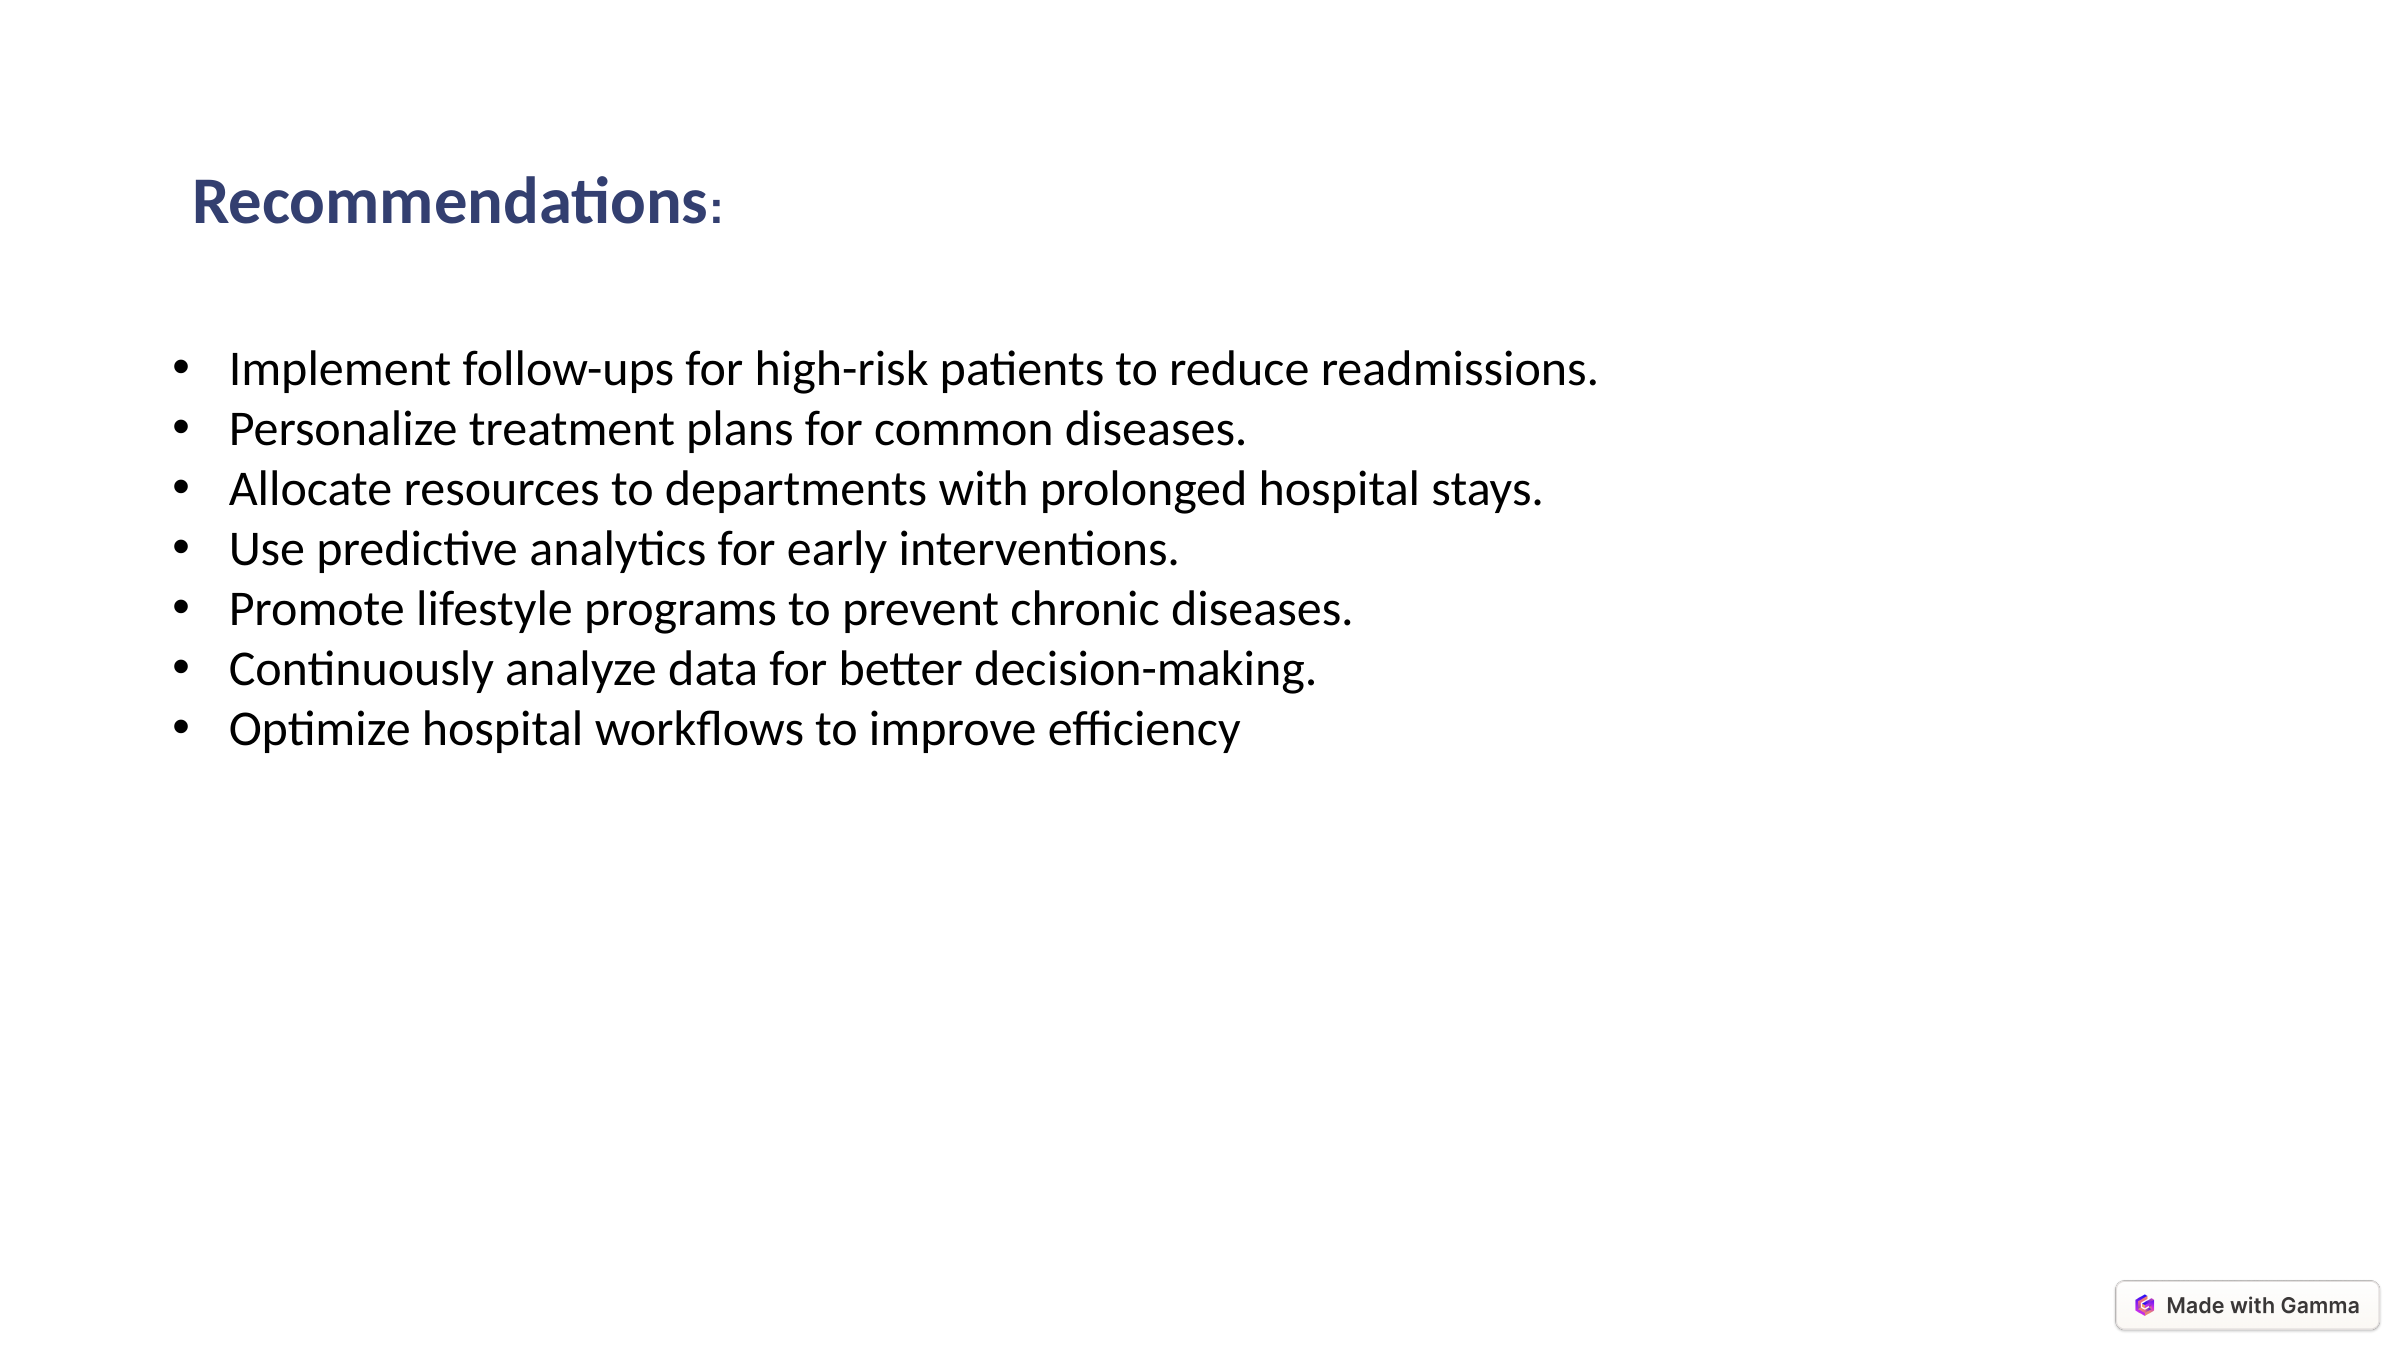

Recommendations:

Implement follow-ups for high-risk patients to reduce readmissions.
Personalize treatment plans for common diseases.
Allocate resources to departments with prolonged hospital stays.
Use predictive analytics for early interventions.
Promote lifestyle programs to prevent chronic diseases.
Continuously analyze data for better decision-making.
Optimize hospital workflows to improve efficiency